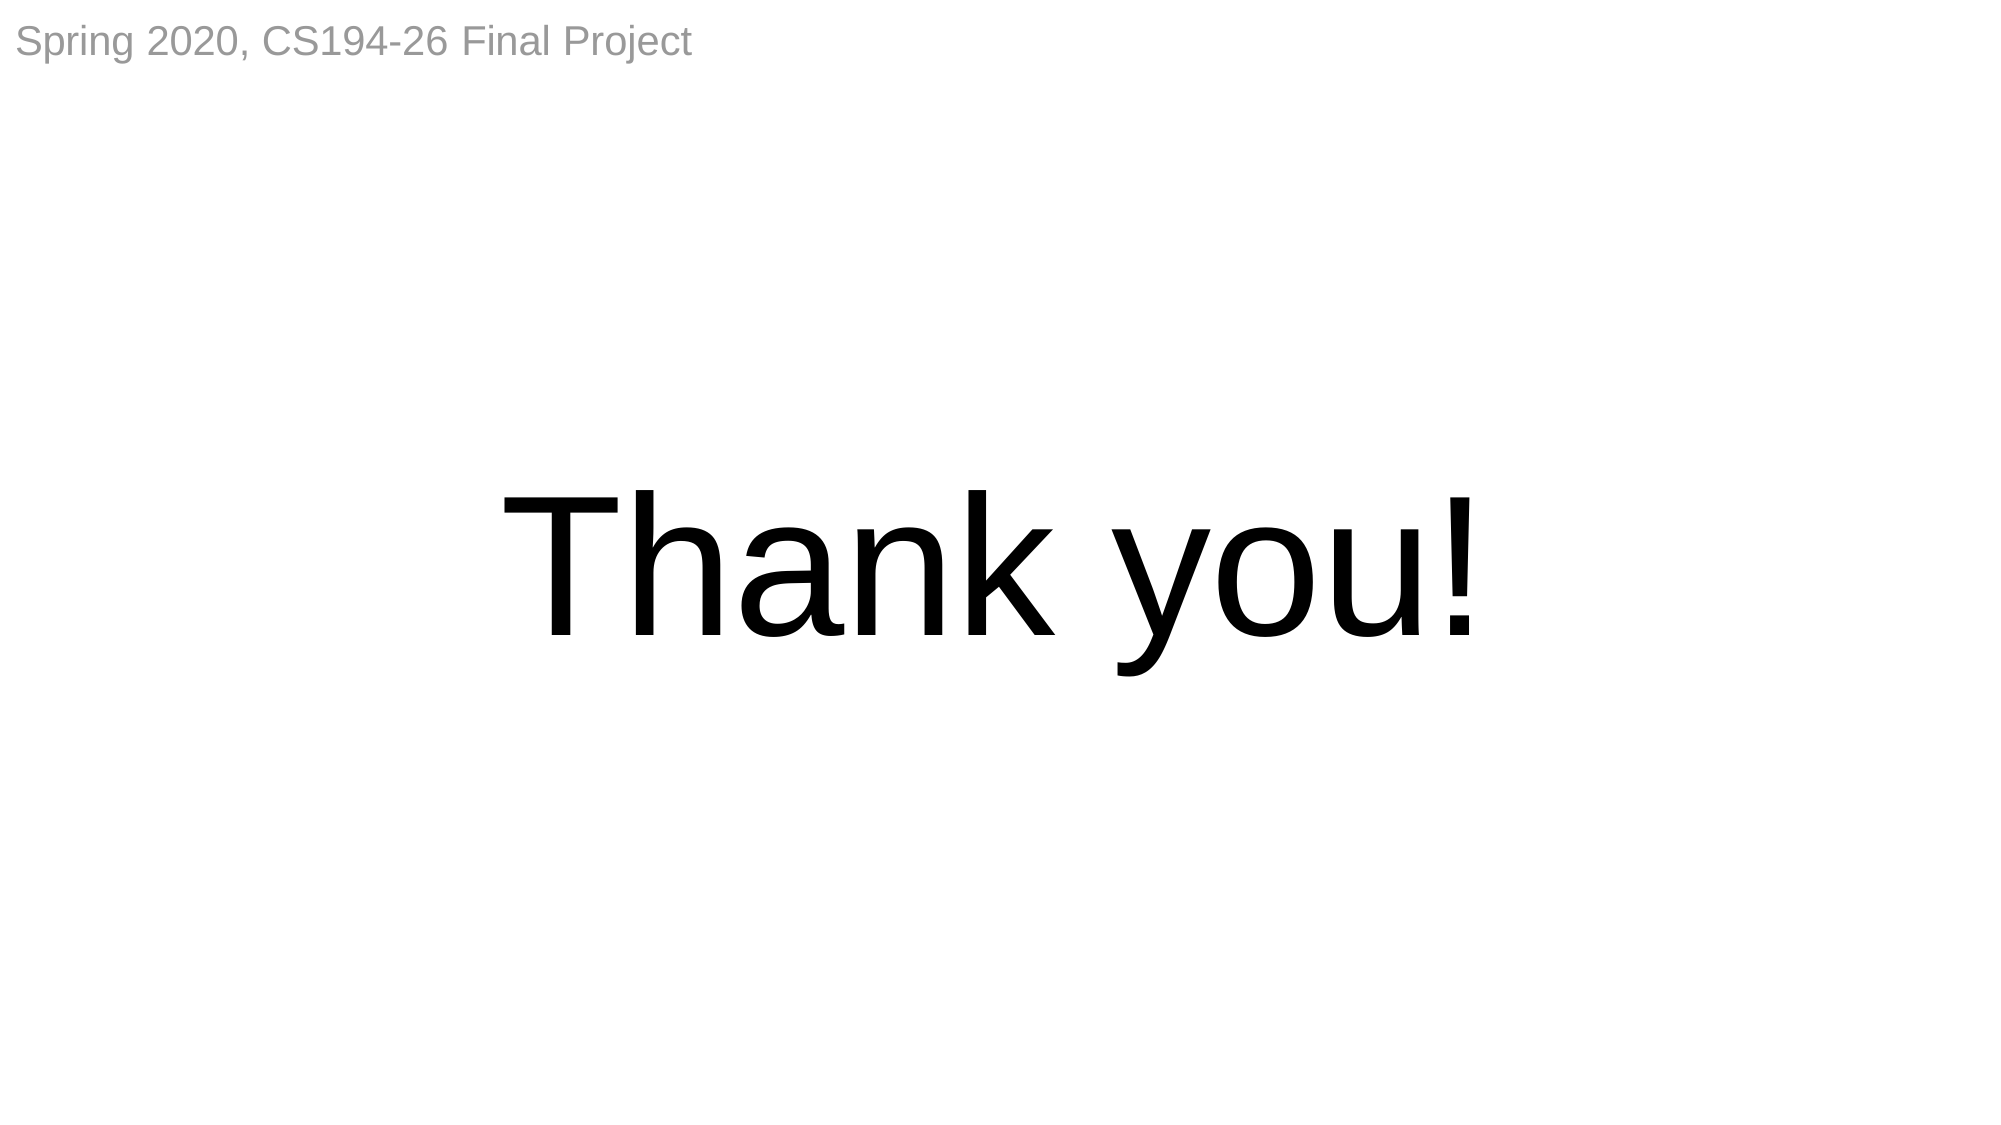

Spring 2020, CS194-26 Final Project
Thank you!